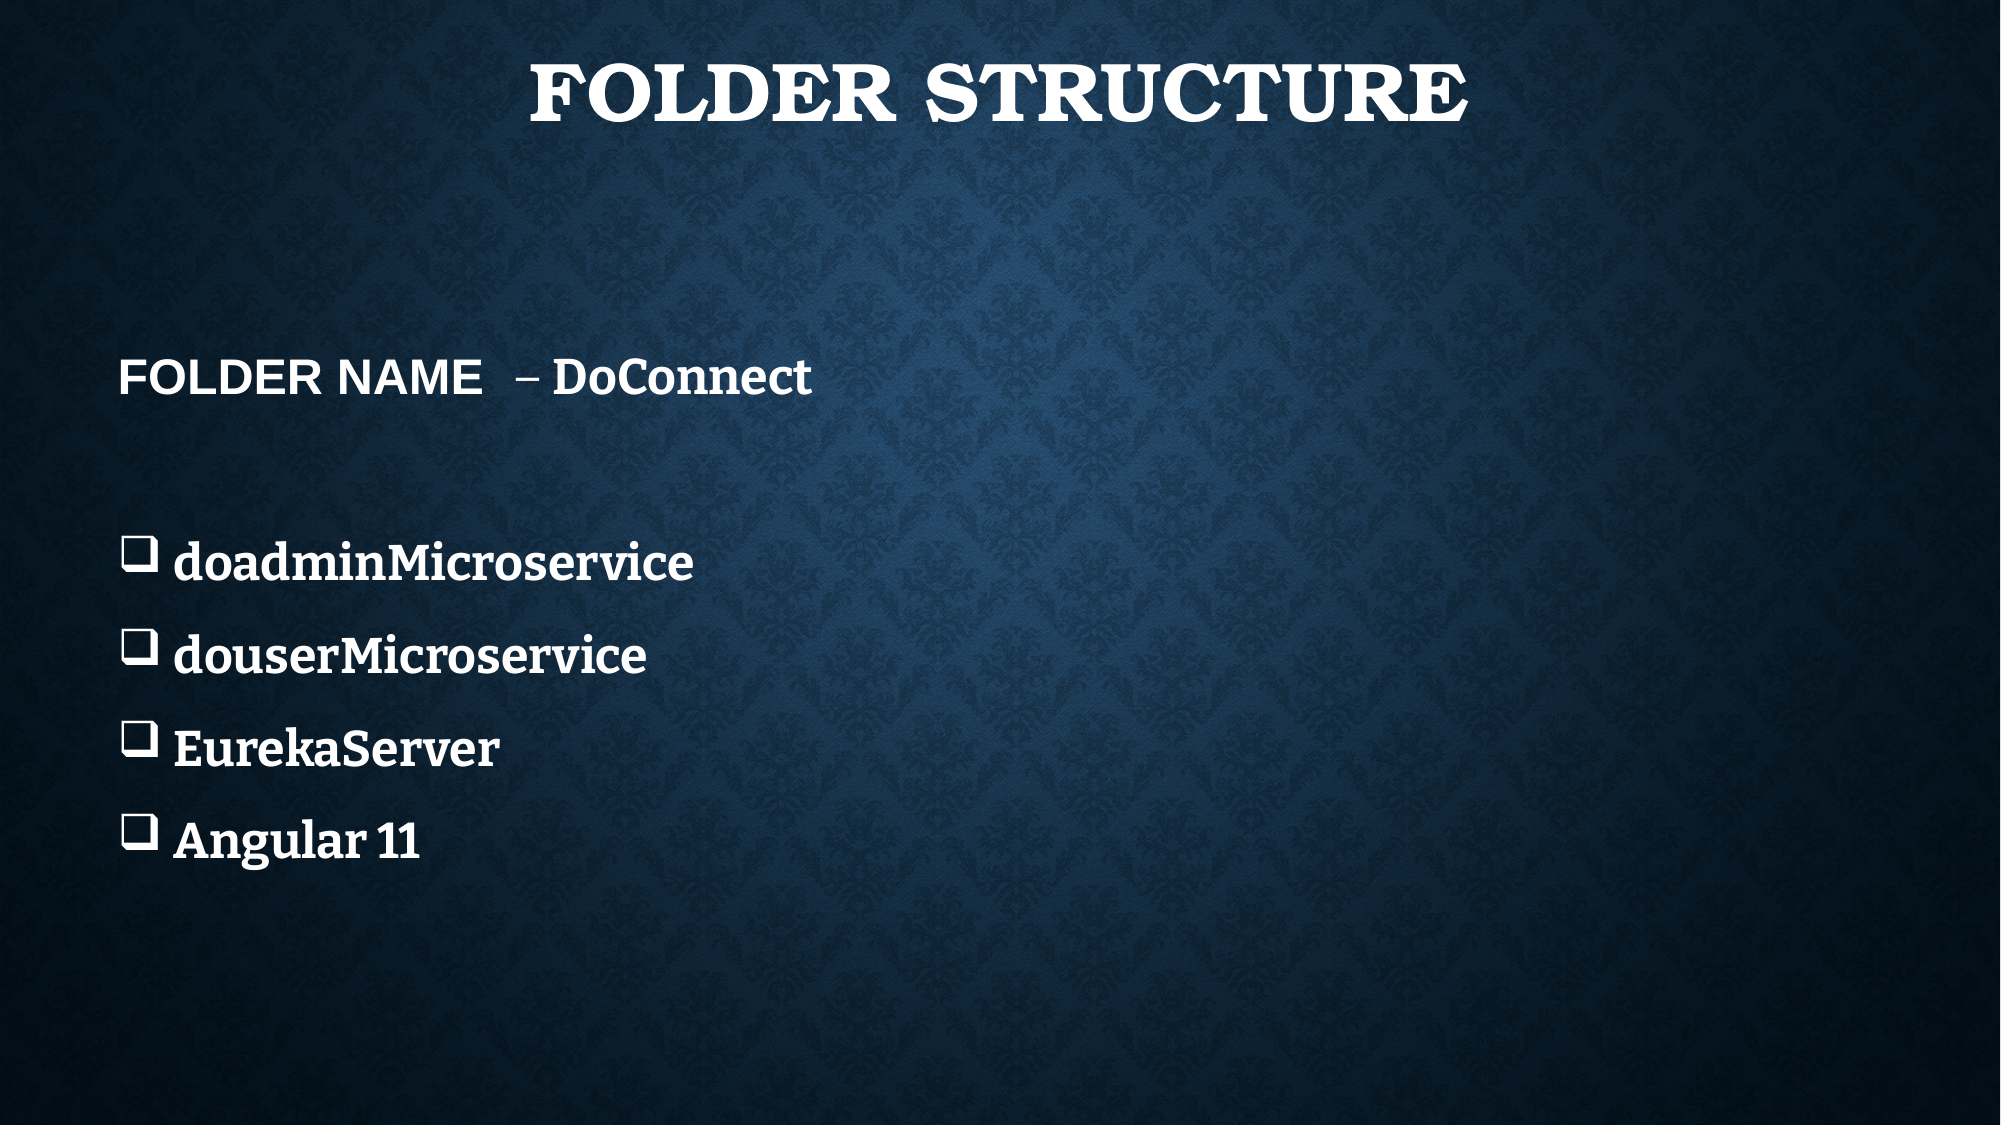

# FOLDER STRUCTURE
FOLDER NAME  – DoConnect

doadminMicroservice
douserMicroservice
EurekaServer
Angular 11